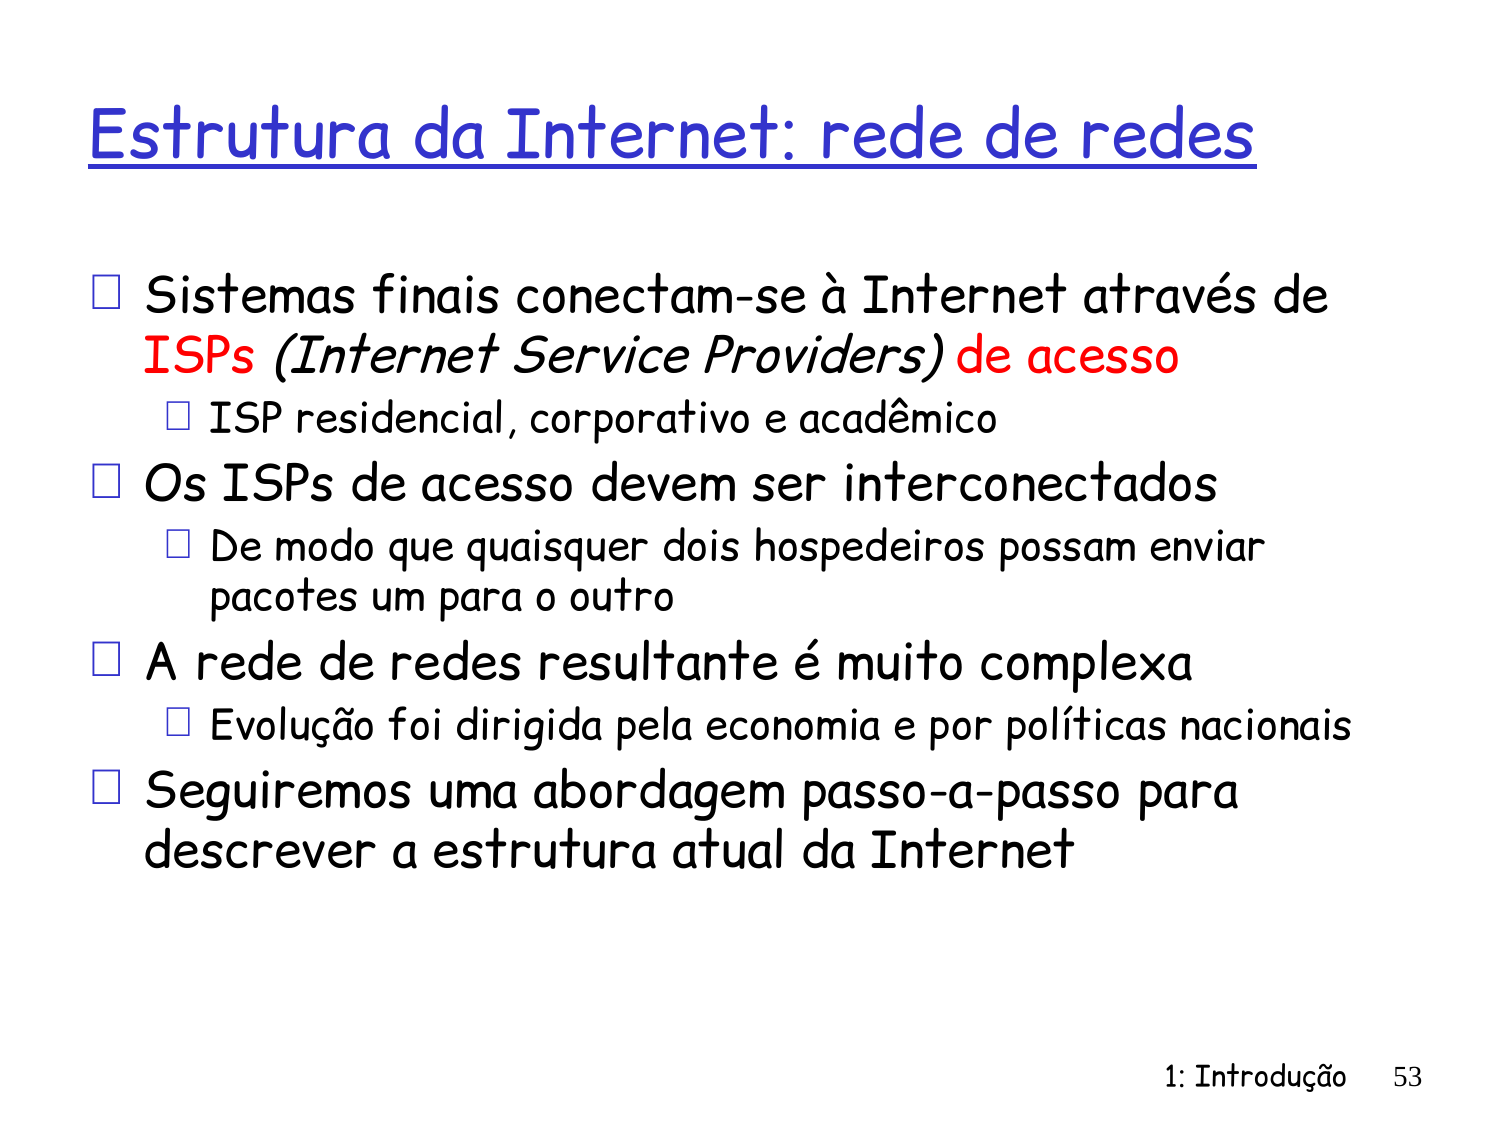

# Estrutura da Internet: rede de redes
Sistemas finais conectam-se à Internet através de ISPs (Internet Service Providers) de acesso
ISP residencial, corporativo e acadêmico
Os ISPs de acesso devem ser interconectados
De modo que quaisquer dois hospedeiros possam enviar pacotes um para o outro
A rede de redes resultante é muito complexa
Evolução foi dirigida pela economia e por políticas nacionais
Seguiremos uma abordagem passo-a-passo para descrever a estrutura atual da Internet

1: Introdução
53